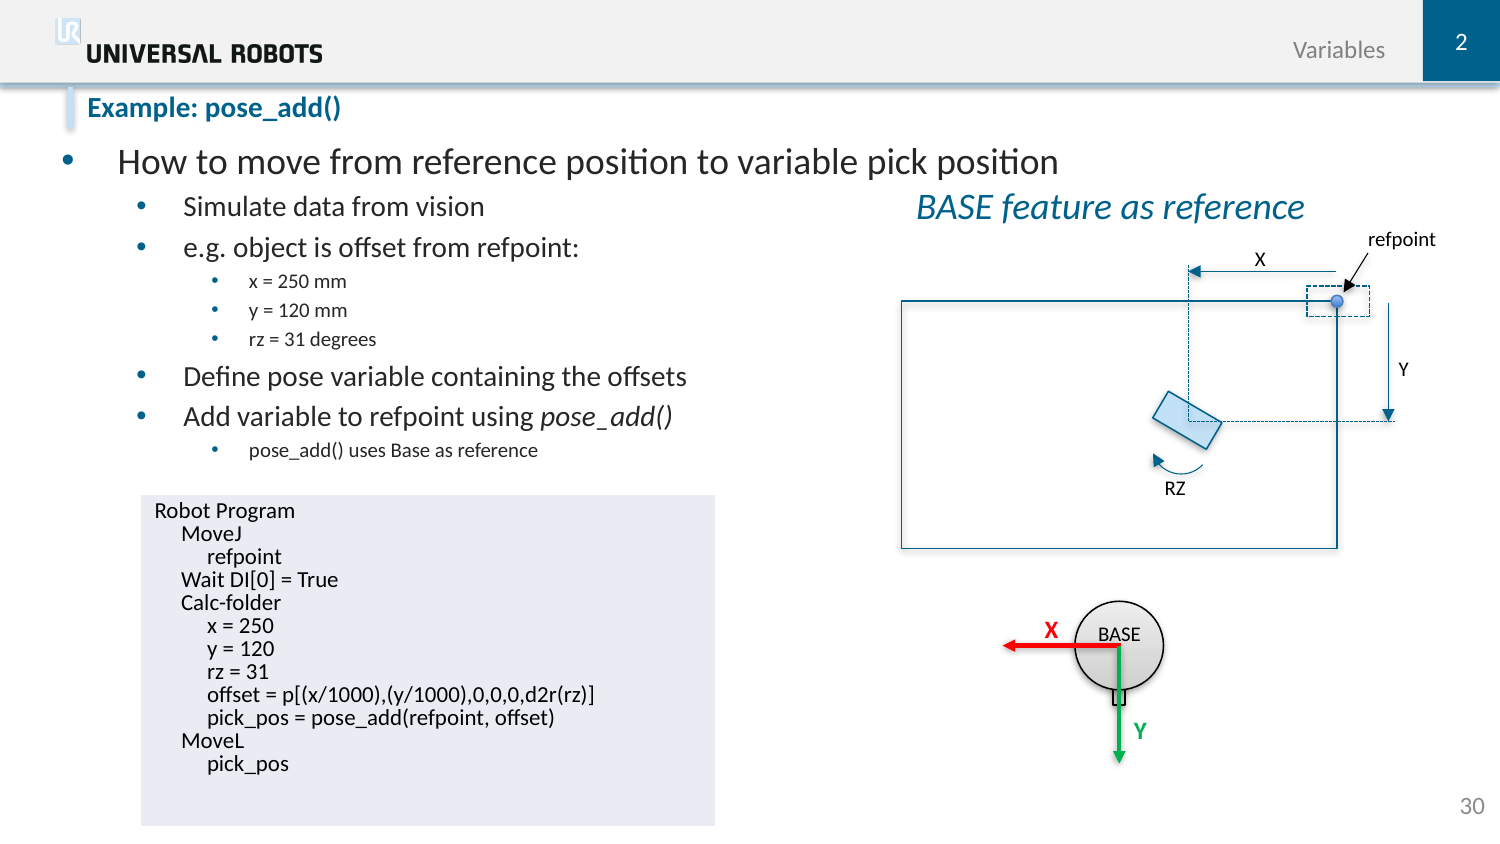

2
Variables
Example: pose_add()
How to move from reference position to variable pick position
Simulate data from vision
e.g. object is offset from refpoint:
x = 250 mm
y = 120 mm
rz = 31 degrees
Define pose variable containing the offsets
Add variable to refpoint using pose_add()
pose_add() uses Base as reference
BASE feature as reference
refpoint
X

Y

RZ

X
BASE

Y
| Robot Program MoveJ refpoint Wait DI[0] = True Calc-folder x = 250 y = 120 rz = 31 offset = p[(x/1000),(y/1000),0,0,0,d2r(rz)] pick\_pos = pose\_add(refpoint, offset) MoveL pick\_pos |
| --- |
30